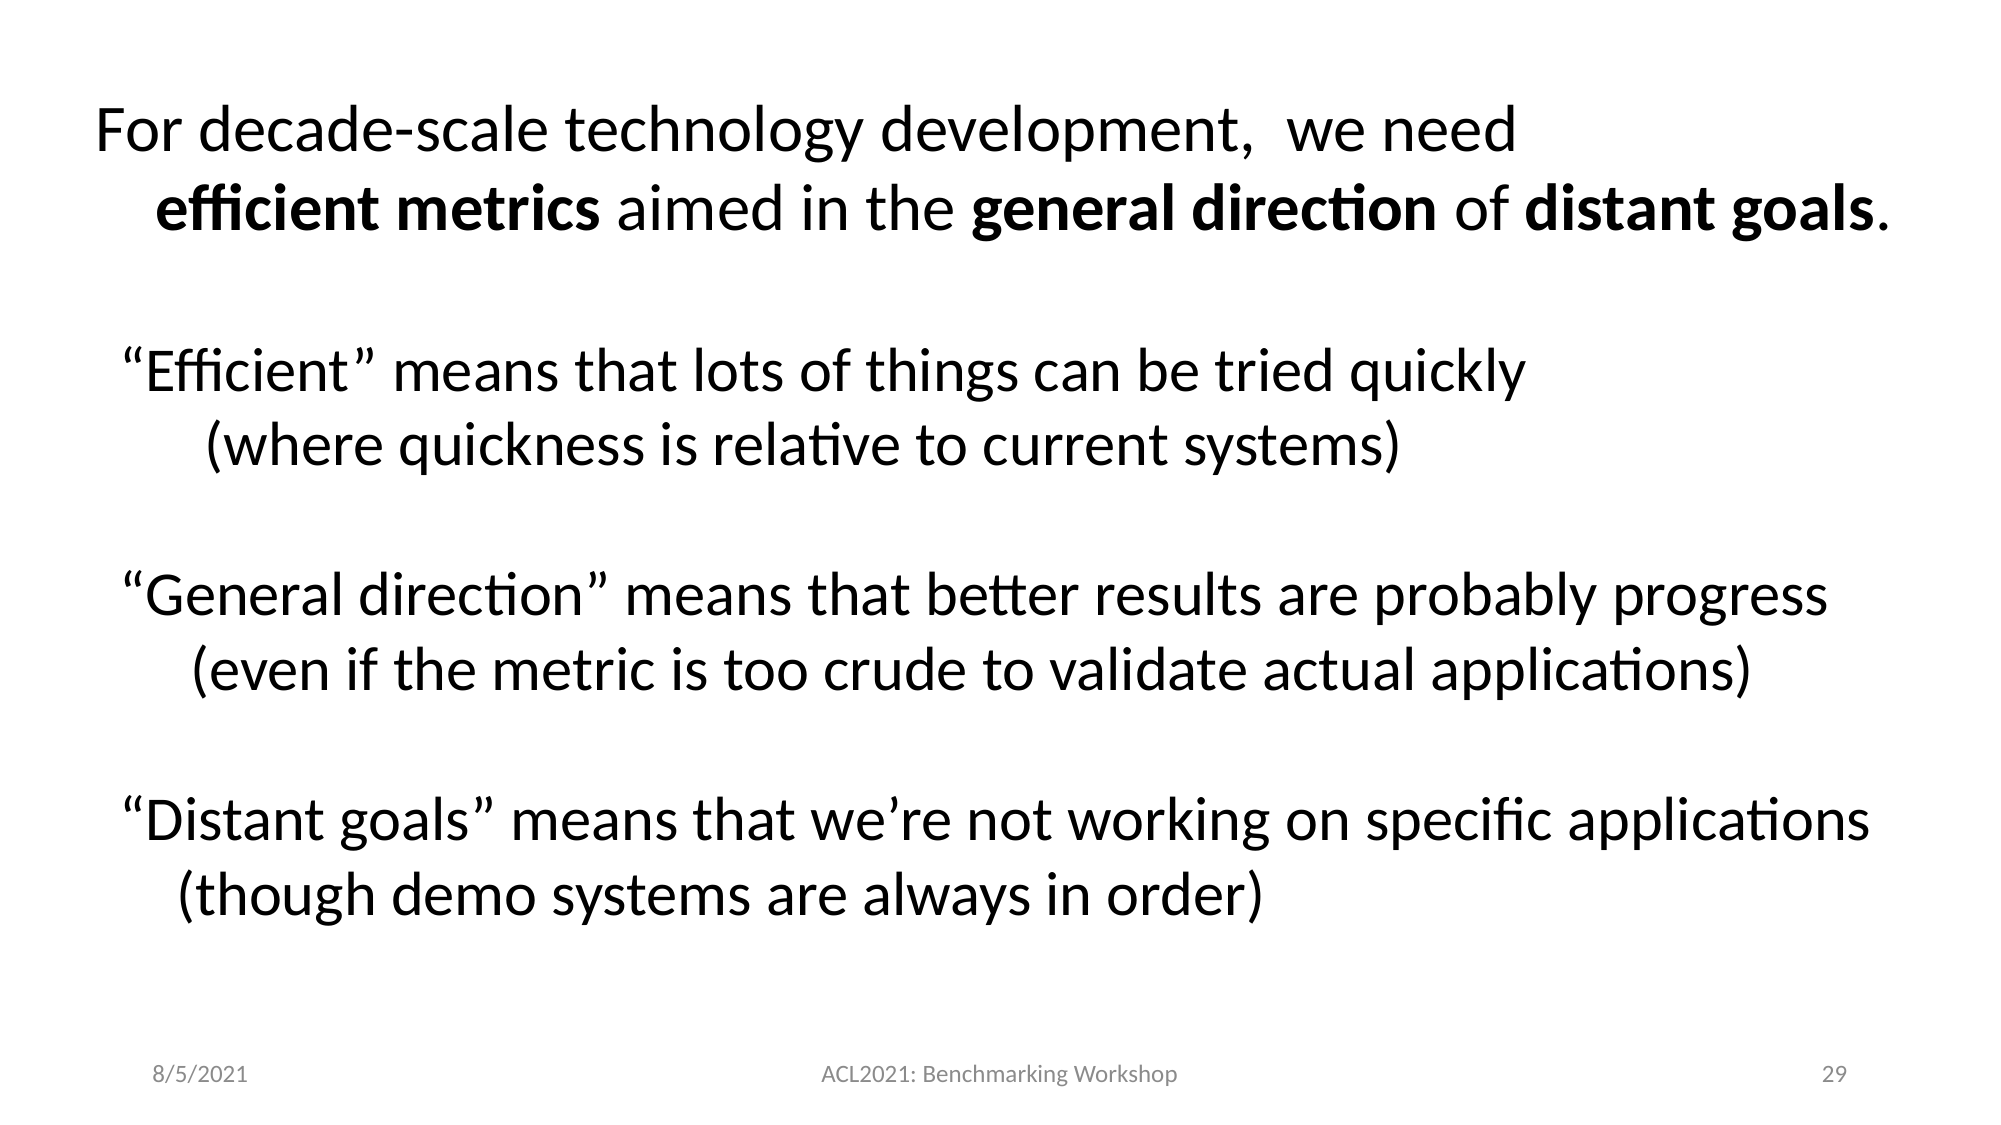

For decade-scale technology development,  we need
    efficient metrics aimed in the general direction of distant goals.

“Efficient” means that lots of things can be tried quickly
      (where quickness is relative to current systems)
“General direction” means that better results are probably progress
     (even if the metric is too crude to validate actual applications)

“Distant goals” means that we’re not working on specific applications
    (though demo systems are always in order)
8/5/2021
ACL2021: Benchmarking Workshop
29